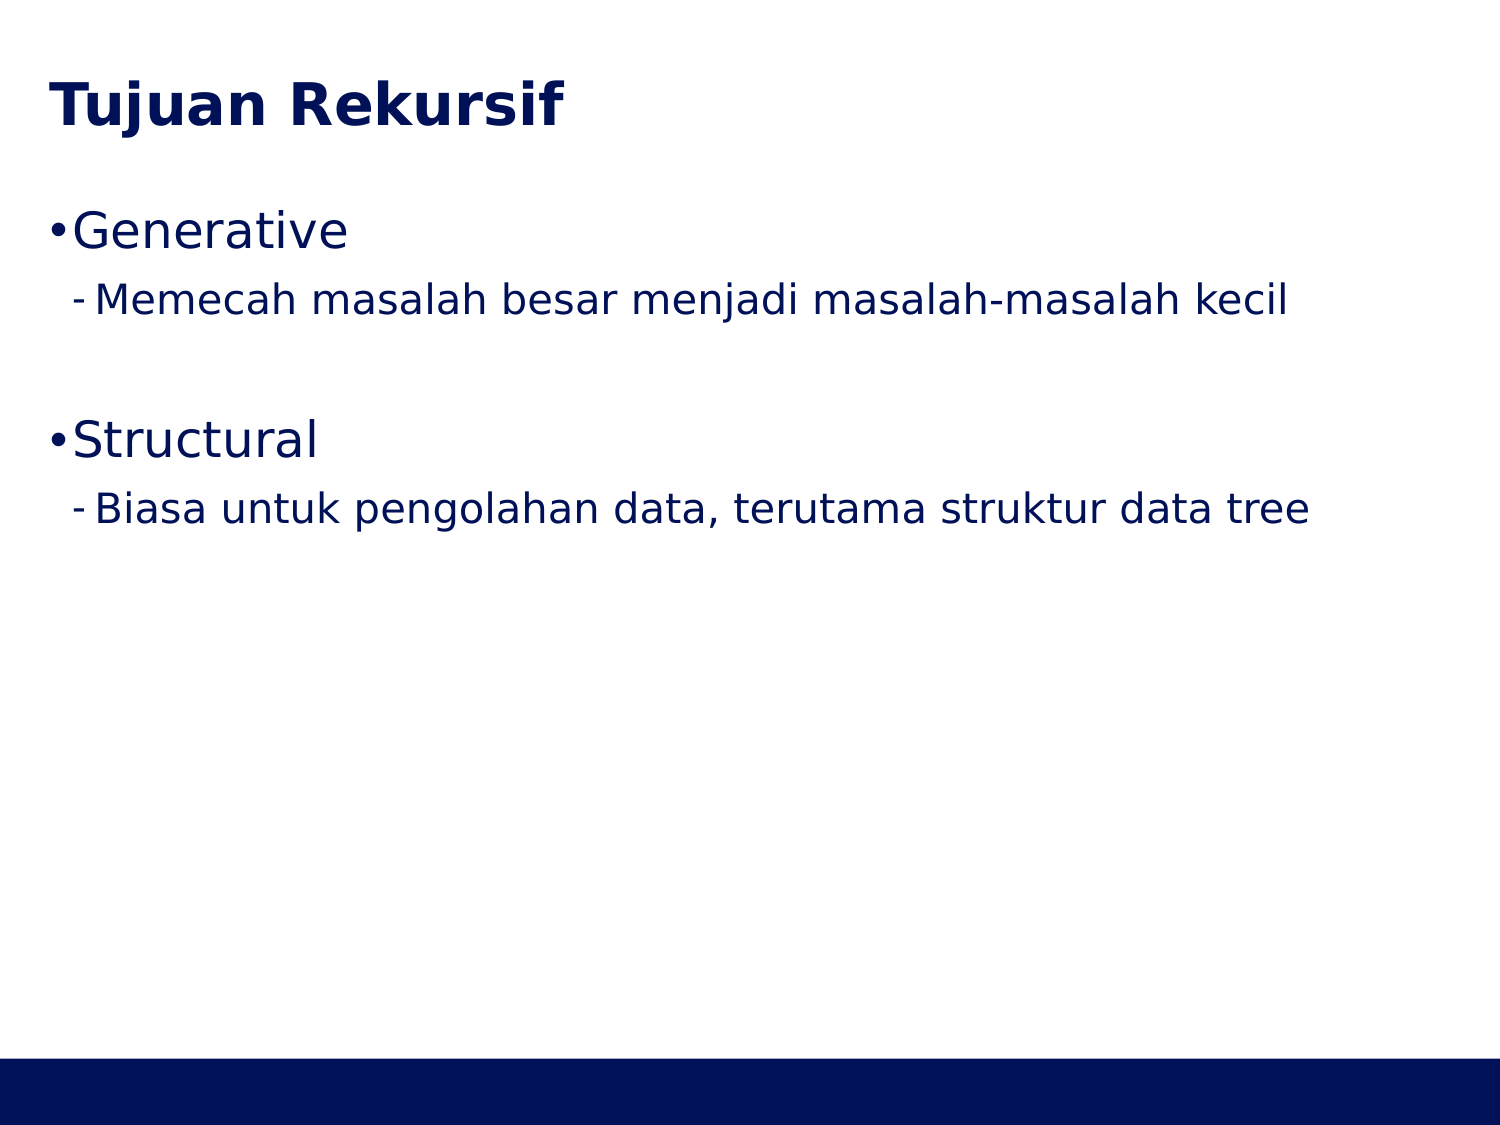

# Tujuan Rekursif
Generative
Memecah masalah besar menjadi masalah-masalah kecil

Structural
Biasa untuk pengolahan data, terutama struktur data tree